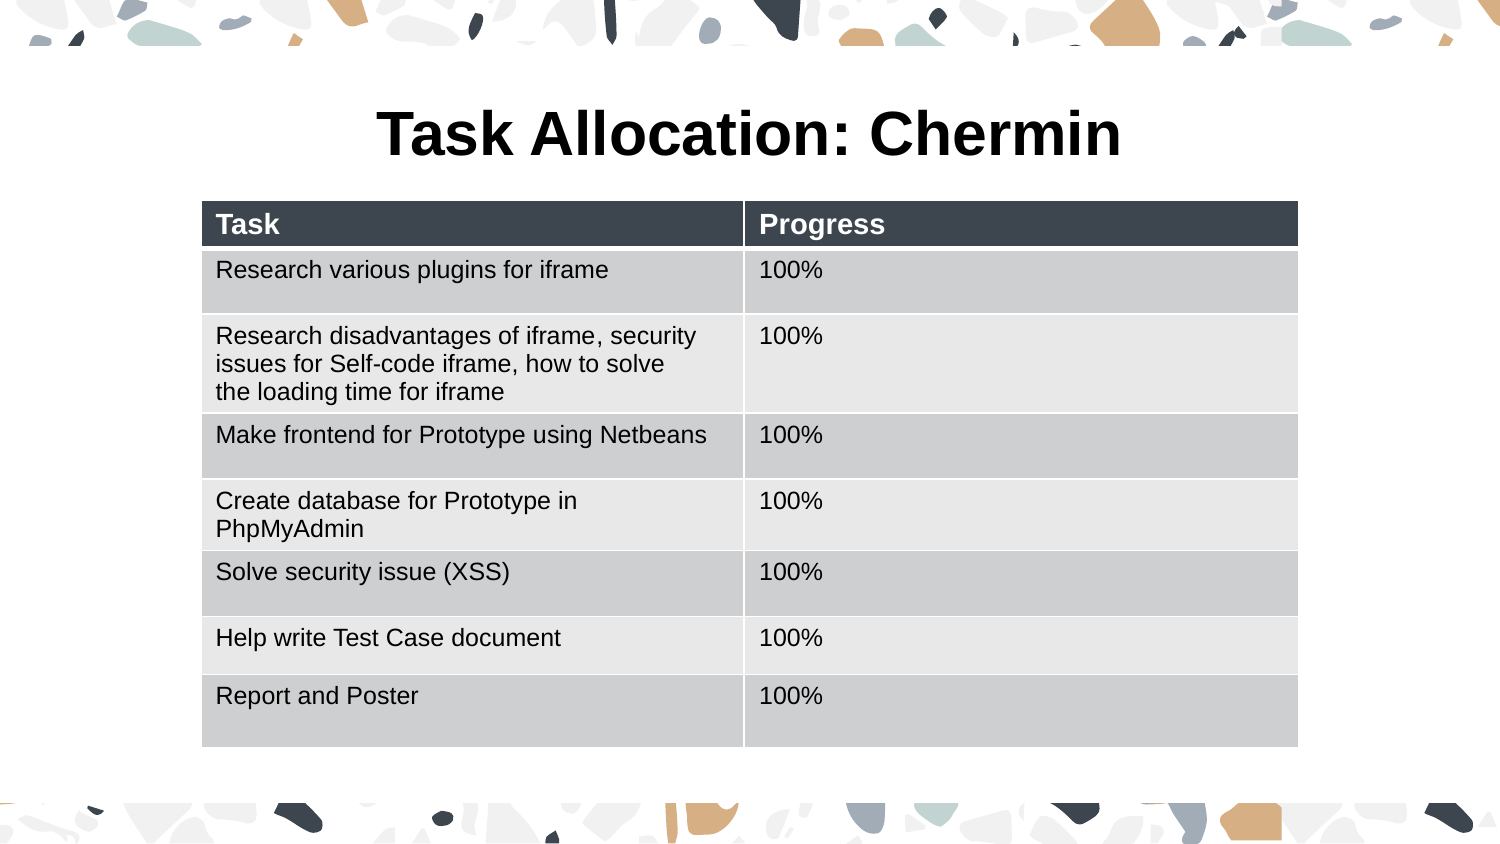

# Task Allocation: Chermin
| Task ​ | Progress​ |
| --- | --- |
| Research various plugins for iframe​ | 100%​ |
| Research disadvantages of iframe​, security issues for Self-code iframe, how to solve the loading time for iframe | 100%​ |
| Make frontend for Prototype using Netbeans | 100% |
| Create database for Prototype in PhpMyAdmin | 100% |
| Solve security issue (XSS) | 100% |
| Help write Test Case document | 100% |
| Report and Poster | 100% |